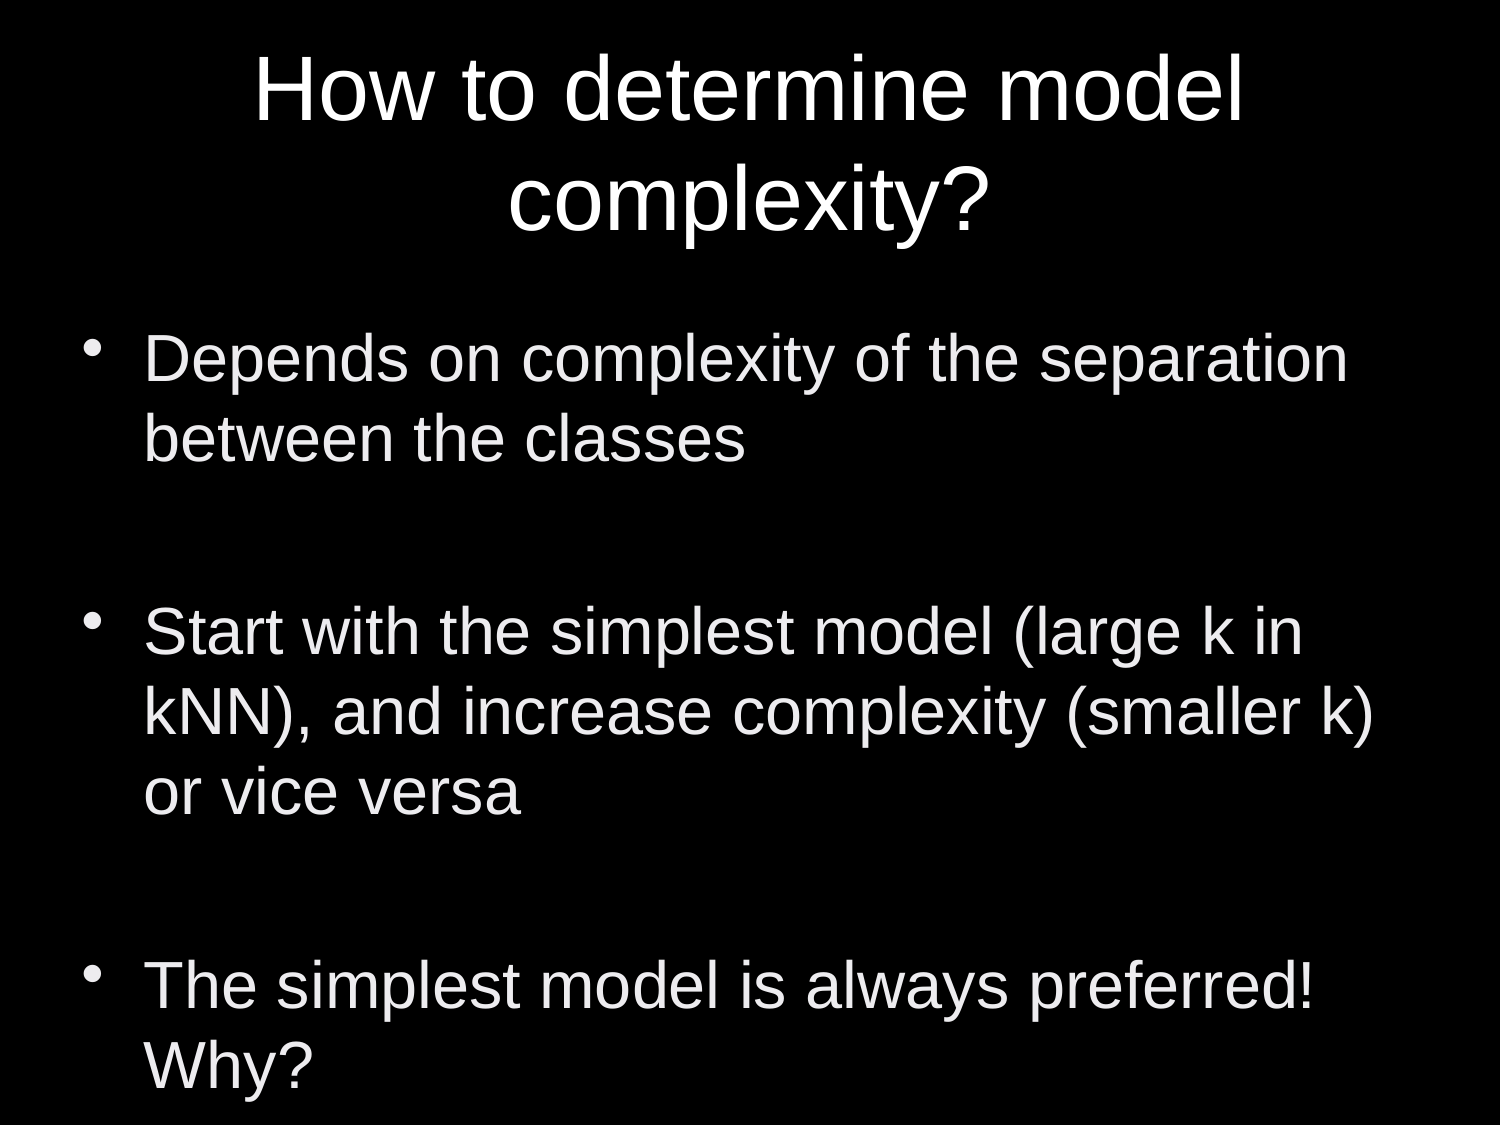

# How to determine model complexity?
Depends on complexity of the separation between the classes

Start with the simplest model (large k in kNN), and increase complexity (smaller k) or vice versa

The simplest model is always preferred! Why?
47